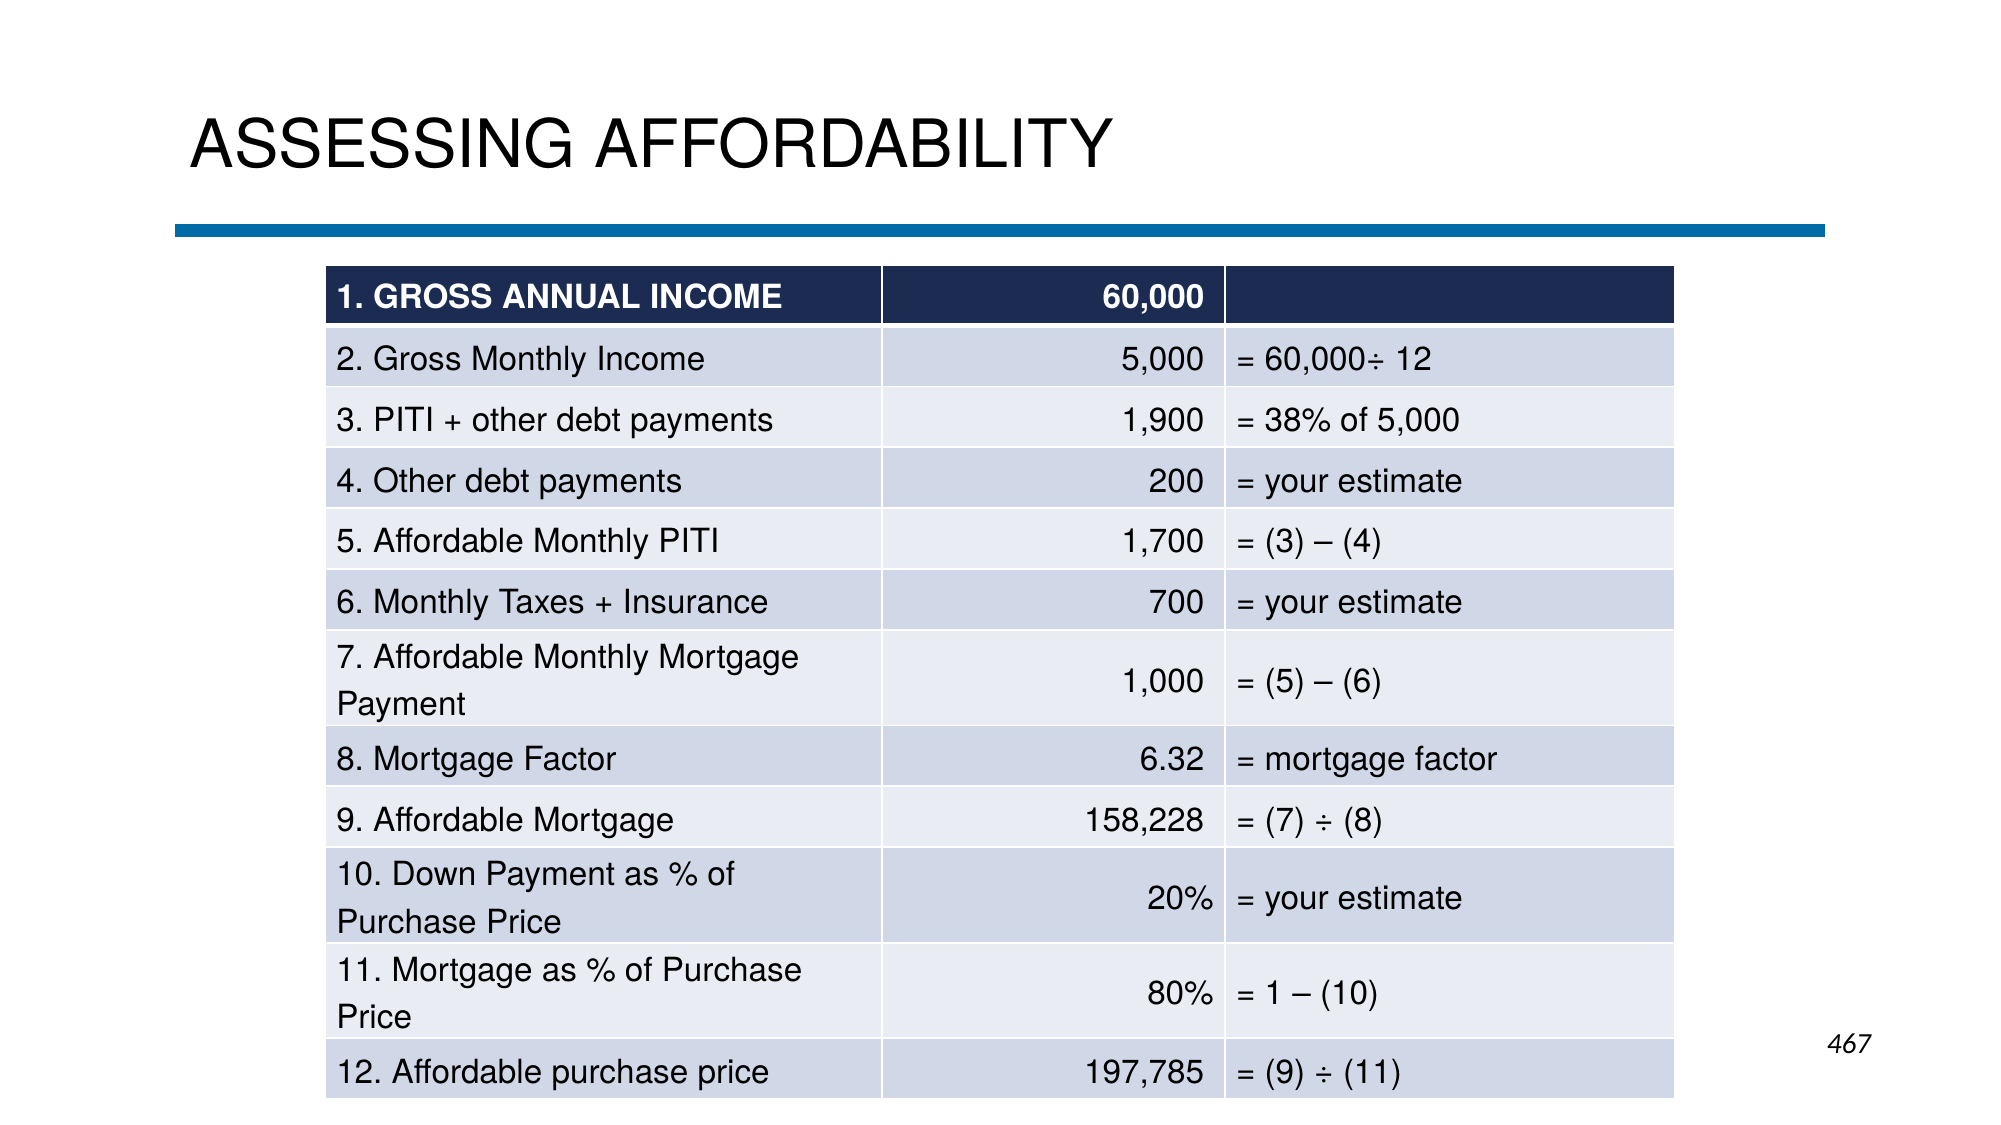

# Assessing affordability
| 1. Gross Annual Income | 60,000 |  |
| --- | --- | --- |
| 2. Gross Monthly Income | 5,000 | = 60,000÷ 12 |
| 3. PITI + other debt payments | 1,900 | = 38% of 5,000 |
| 4. Other debt payments | 200 | = your estimate |
| 5. Affordable Monthly PITI | 1,700 | = (3) – (4) |
| 6. Monthly Taxes + Insurance | 700 | = your estimate |
| 7. Affordable Monthly Mortgage Payment | 1,000 | = (5) – (6) |
| 8. Mortgage Factor | 6.32 | = mortgage factor |
| 9. Affordable Mortgage | 158,228 | = (7) ÷ (8) |
| 10. Down Payment as % of Purchase Price | 20% | = your estimate |
| 11. Mortgage as % of Purchase Price | 80% | = 1 – (10) |
| 12. Affordable purchase price | 197,785 | = (9) ÷ (11) |

1-467